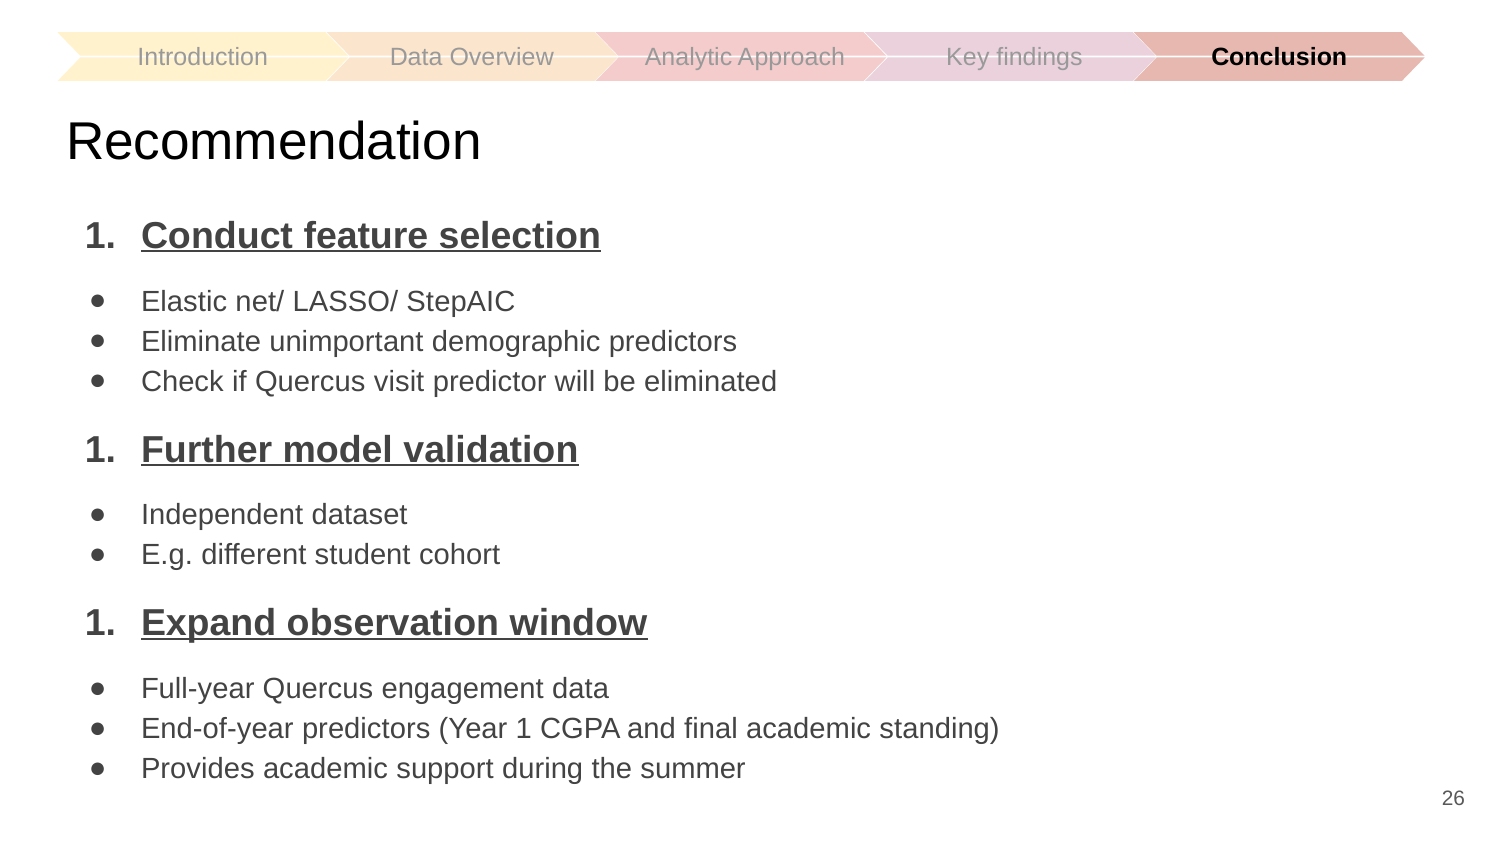

Introduction
Data Overview
Key findings
Conclusion
Analytic Approach

# Recommendation
Conduct feature selection
Elastic net/ LASSO/ StepAIC
Eliminate unimportant demographic predictors
Check if Quercus visit predictor will be eliminated
Further model validation
Independent dataset
E.g. different student cohort
Expand observation window
Full-year Quercus engagement data
End-of-year predictors (Year 1 CGPA and final academic standing)
Provides academic support during the summer

26